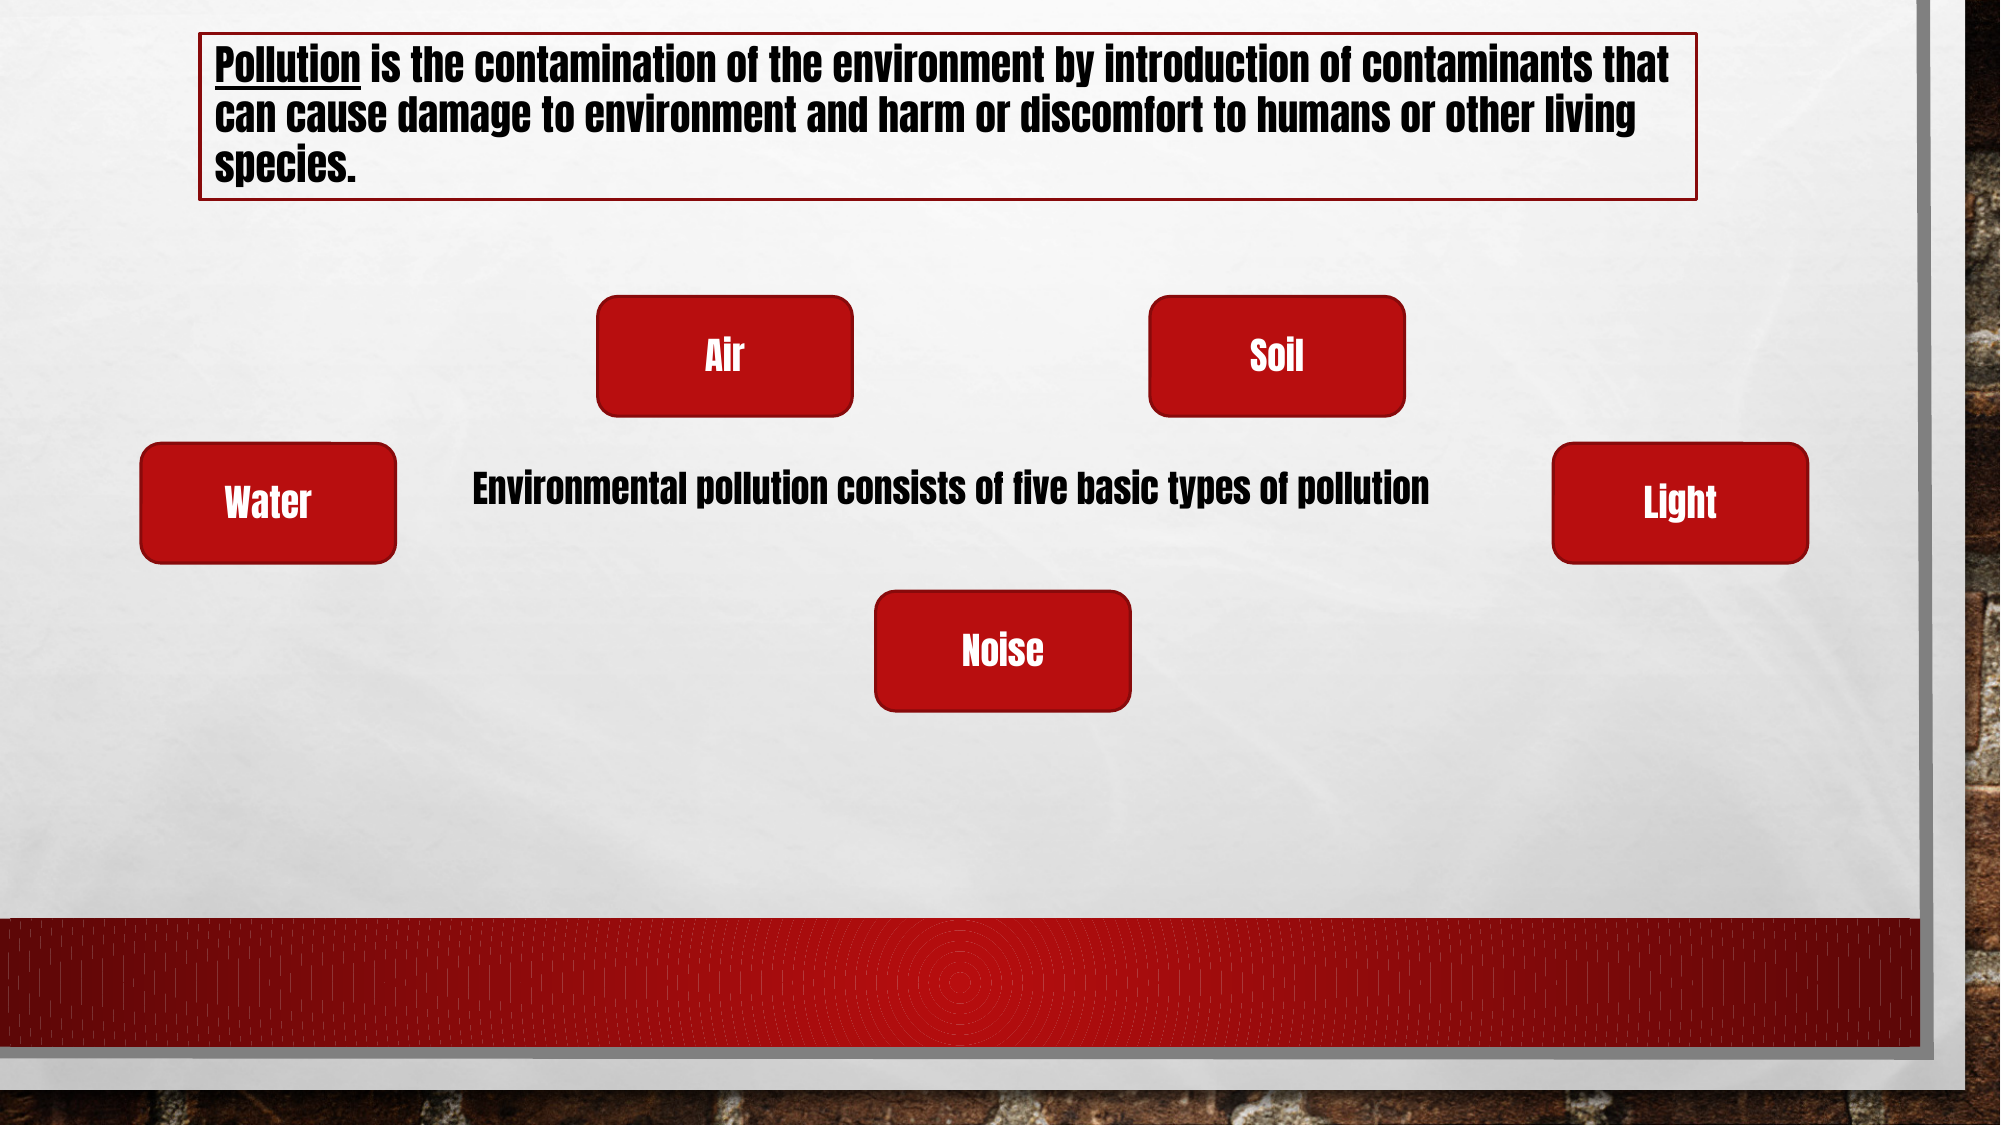

Pollution is the contamination of the environment by introduction of contaminants that can cause damage to environment and harm or discomfort to humans or other living species.

Air
Soil
Water
Light
Environmental pollution consists of five basic types of pollution
Noise